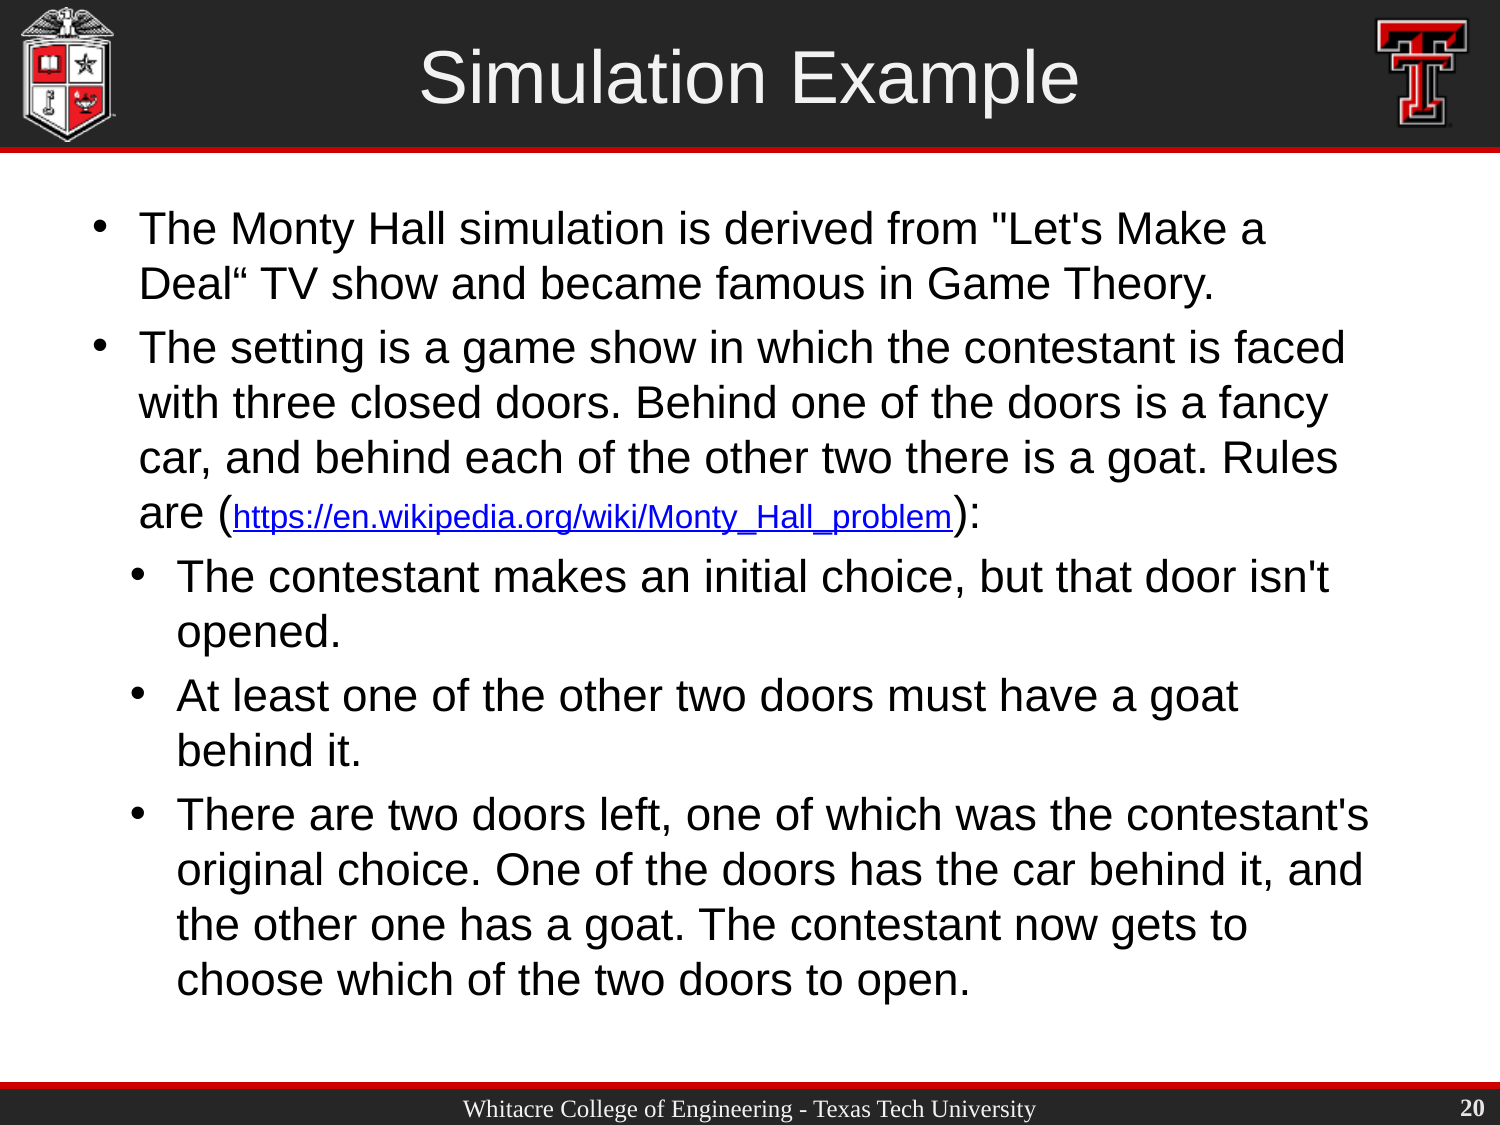

# Simulation Example
The Monty Hall simulation is derived from "Let's Make a Deal“ TV show and became famous in Game Theory.
The setting is a game show in which the contestant is faced with three closed doors. Behind one of the doors is a fancy car, and behind each of the other two there is a goat. Rules are (https://en.wikipedia.org/wiki/Monty_Hall_problem):
The contestant makes an initial choice, but that door isn't opened.
At least one of the other two doors must have a goat behind it.
There are two doors left, one of which was the contestant's original choice. One of the doors has the car behind it, and the other one has a goat. The contestant now gets to choose which of the two doors to open.
20